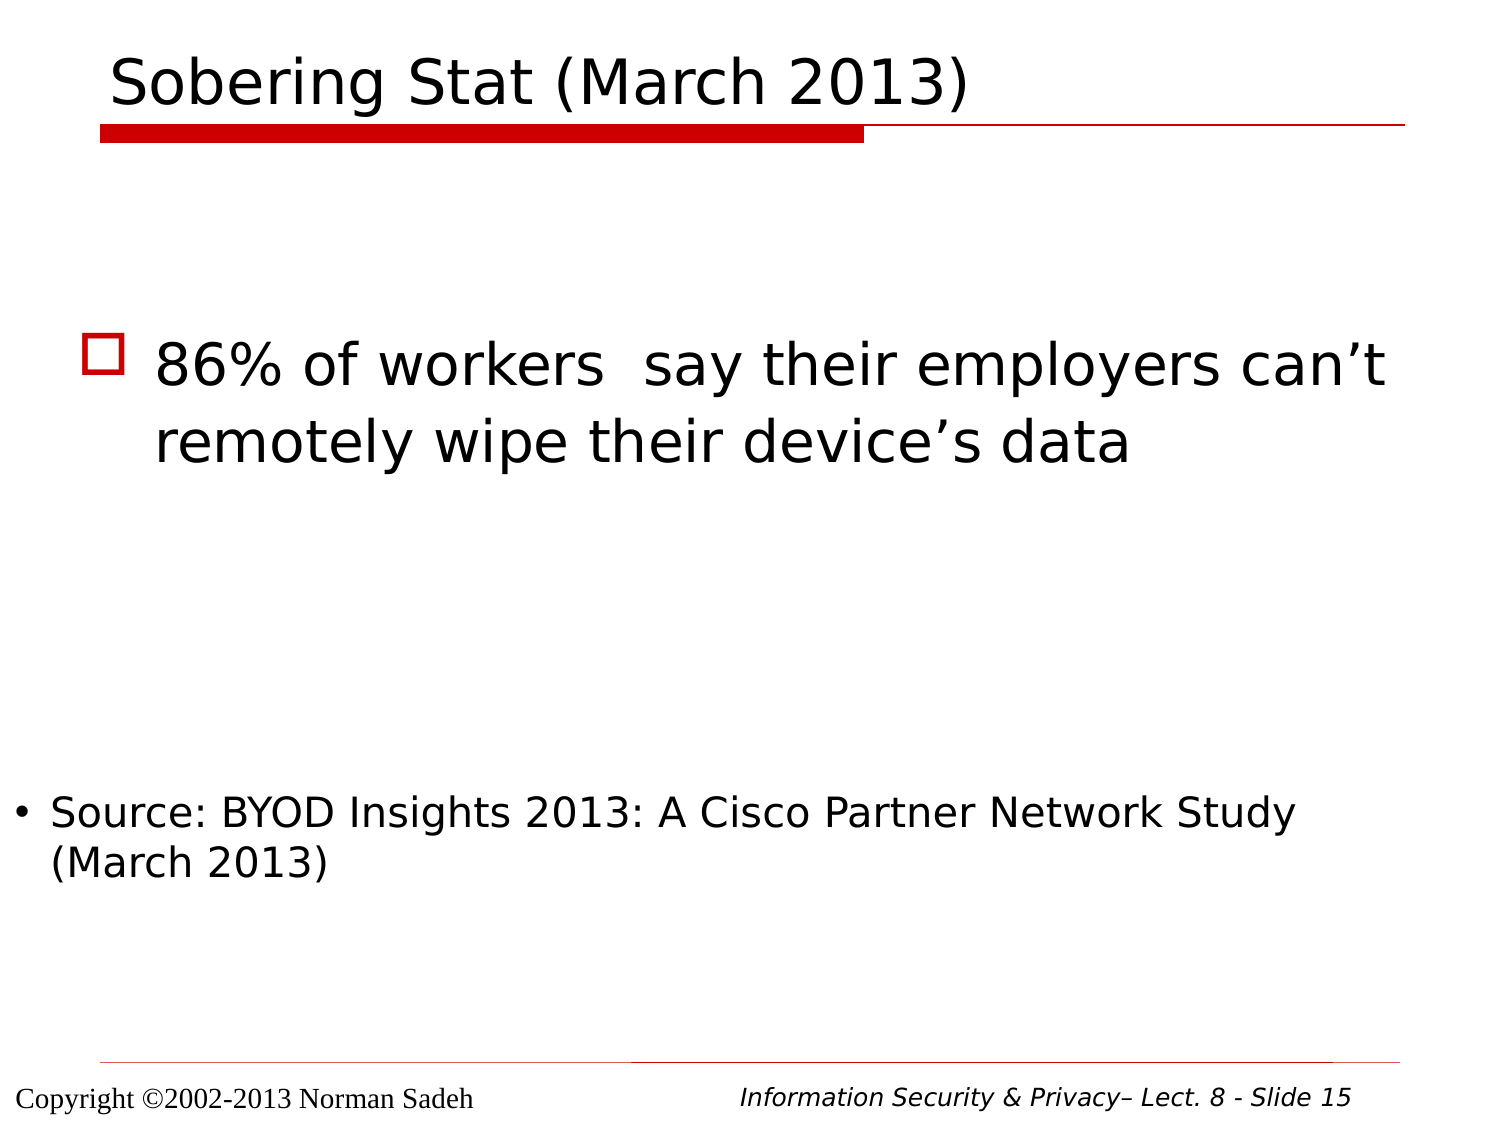

# Sobering Stat (March 2013)
86% of workers  say their employers can’t remotely wipe their device’s data
Source: BYOD Insights 2013: A Cisco Partner Network Study (March 2013)